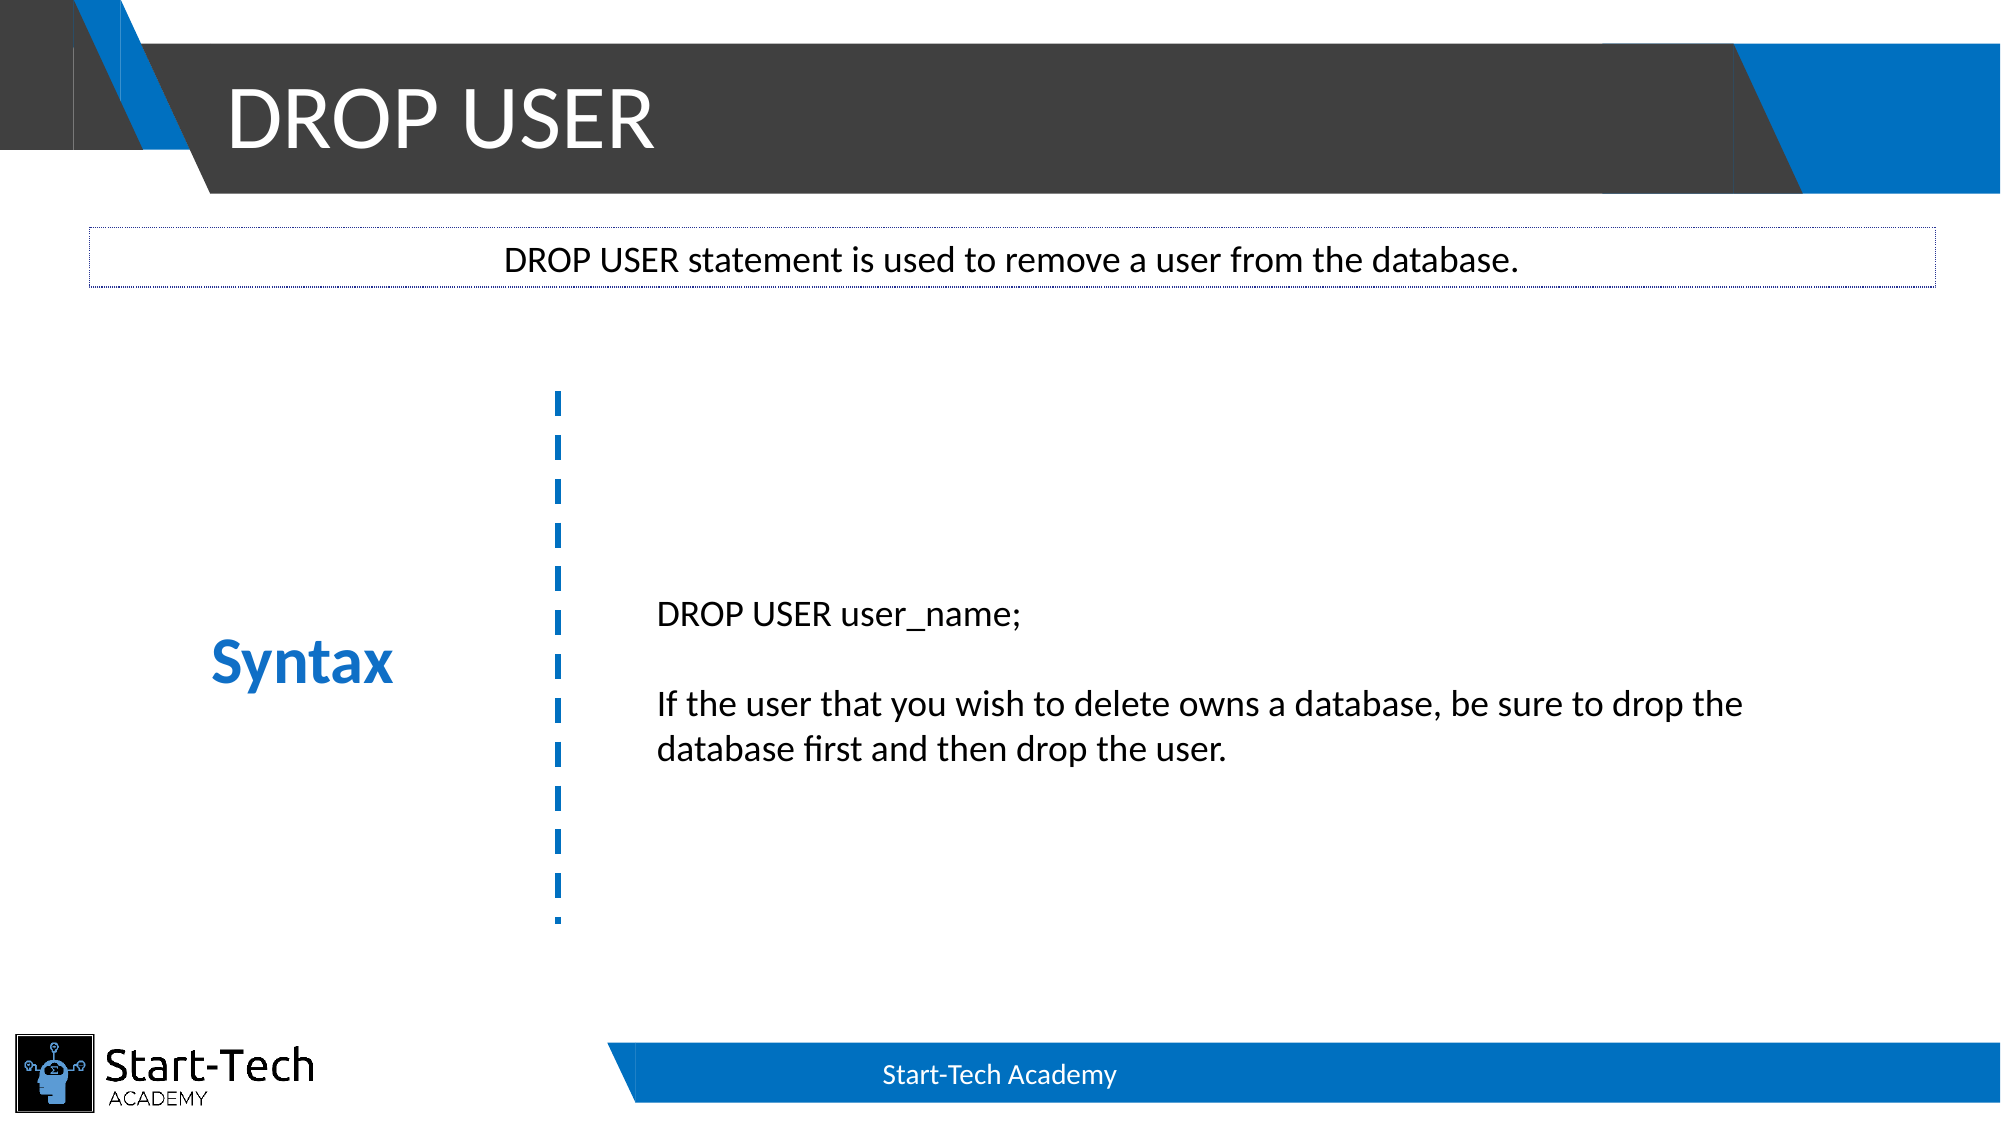

# DROP USER
DROP USER statement is used to remove a user from the database.
DROP USER user_name;

If the user that you wish to delete owns a database, be sure to drop the database first and then drop the user.
Syntax
Start-Tech Academy